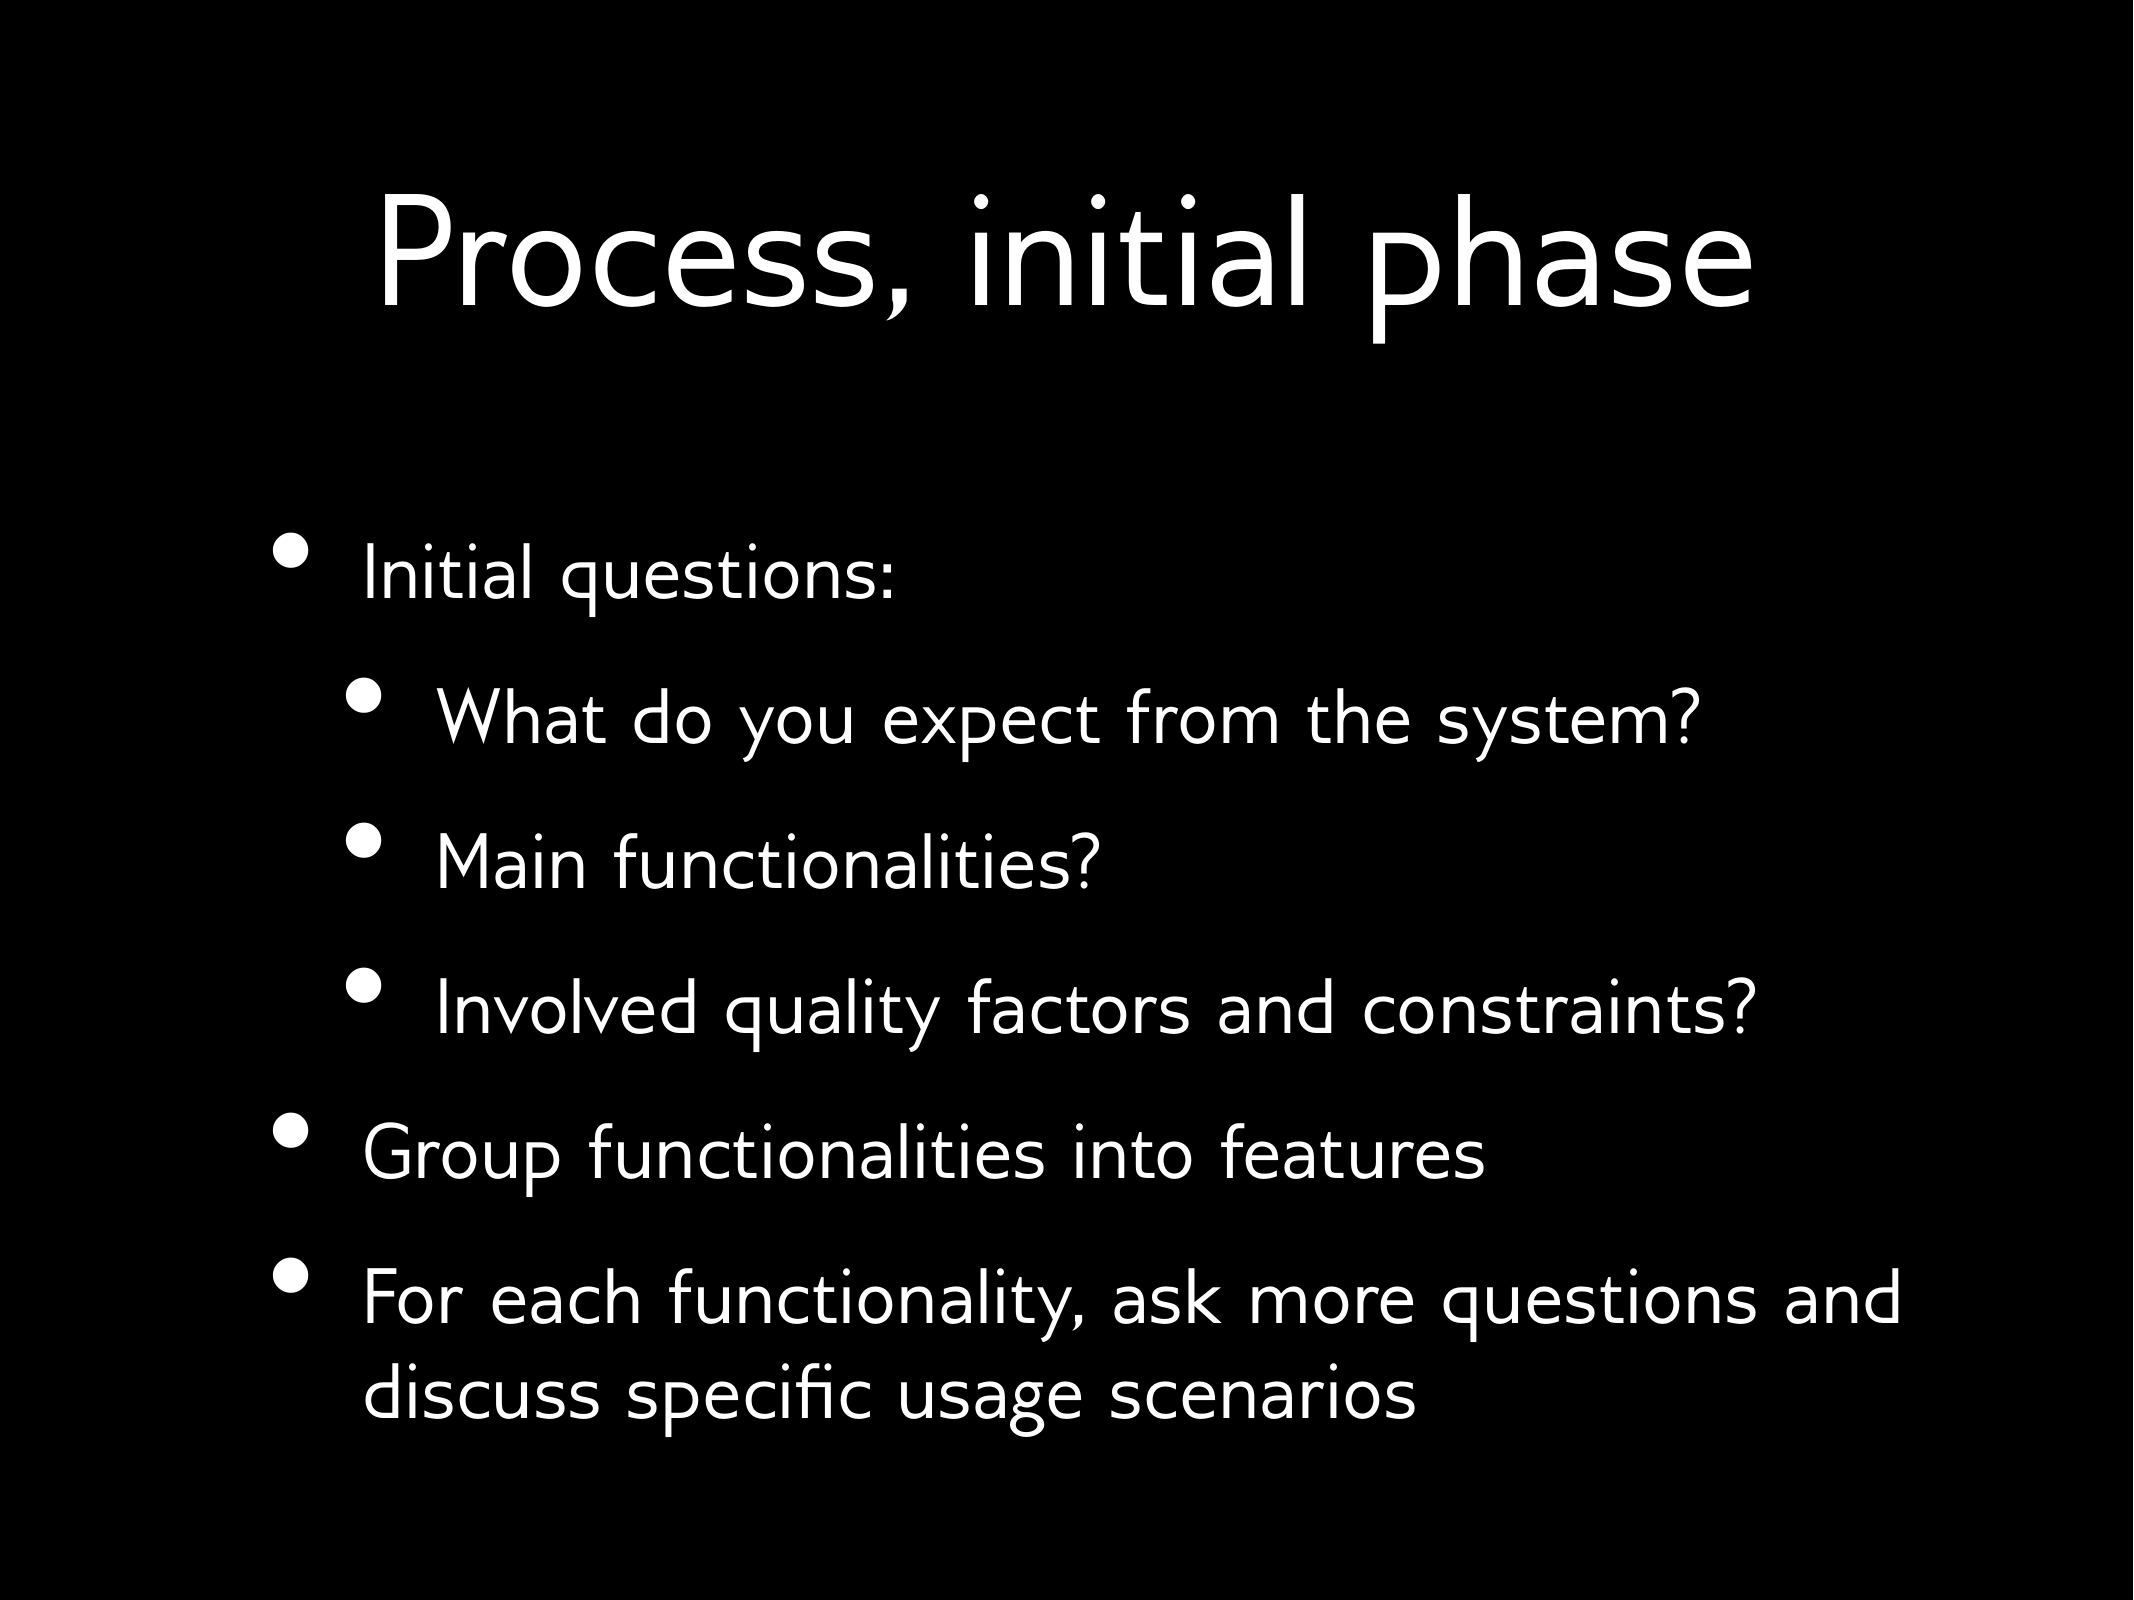

# Process, initial phase
Initial questions:
What do you expect from the system?
Main functionalities?
Involved quality factors and constraints?
Group functionalities into features
For each functionality, ask more questions and discuss specific usage scenarios